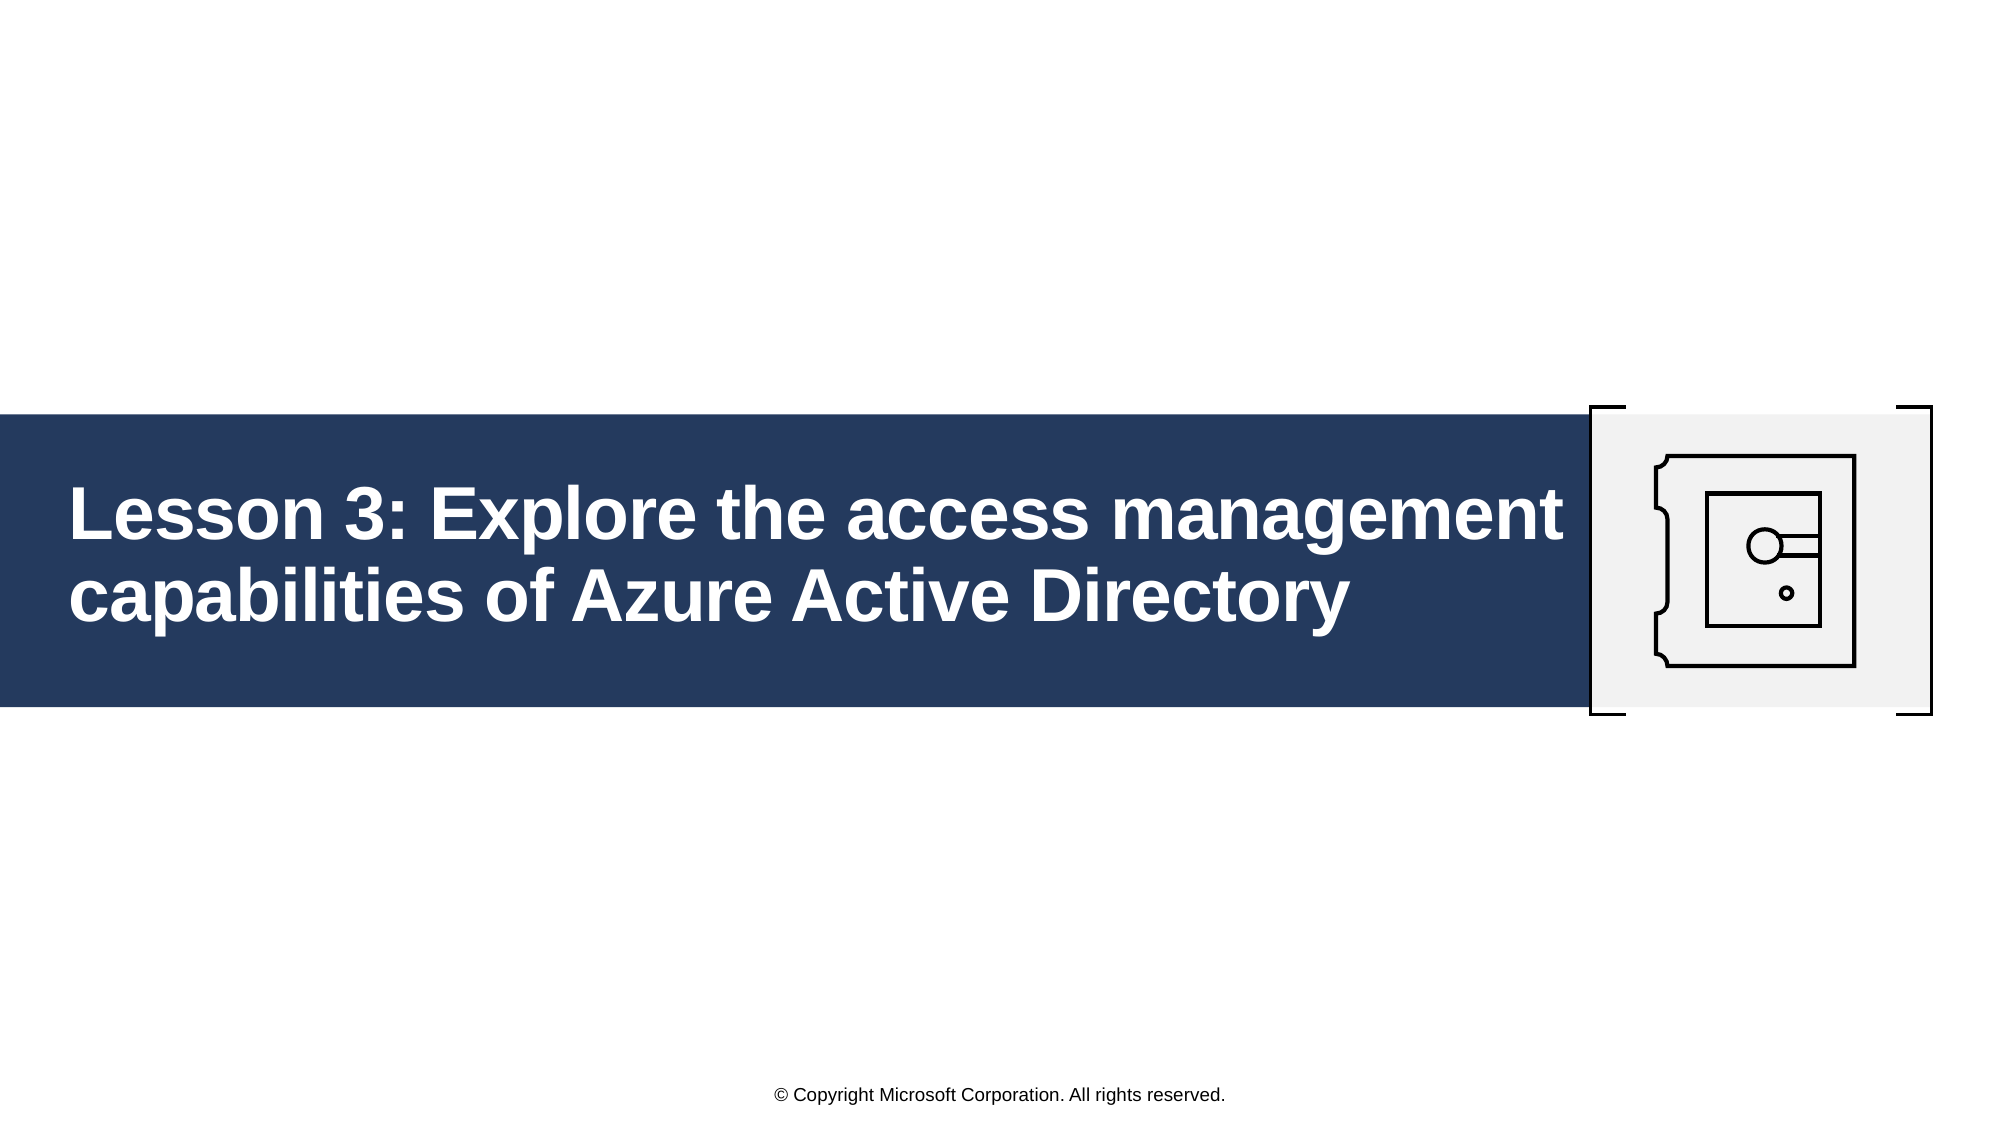

# Lesson 3: Explore the access management capabilities of Azure Active Directory